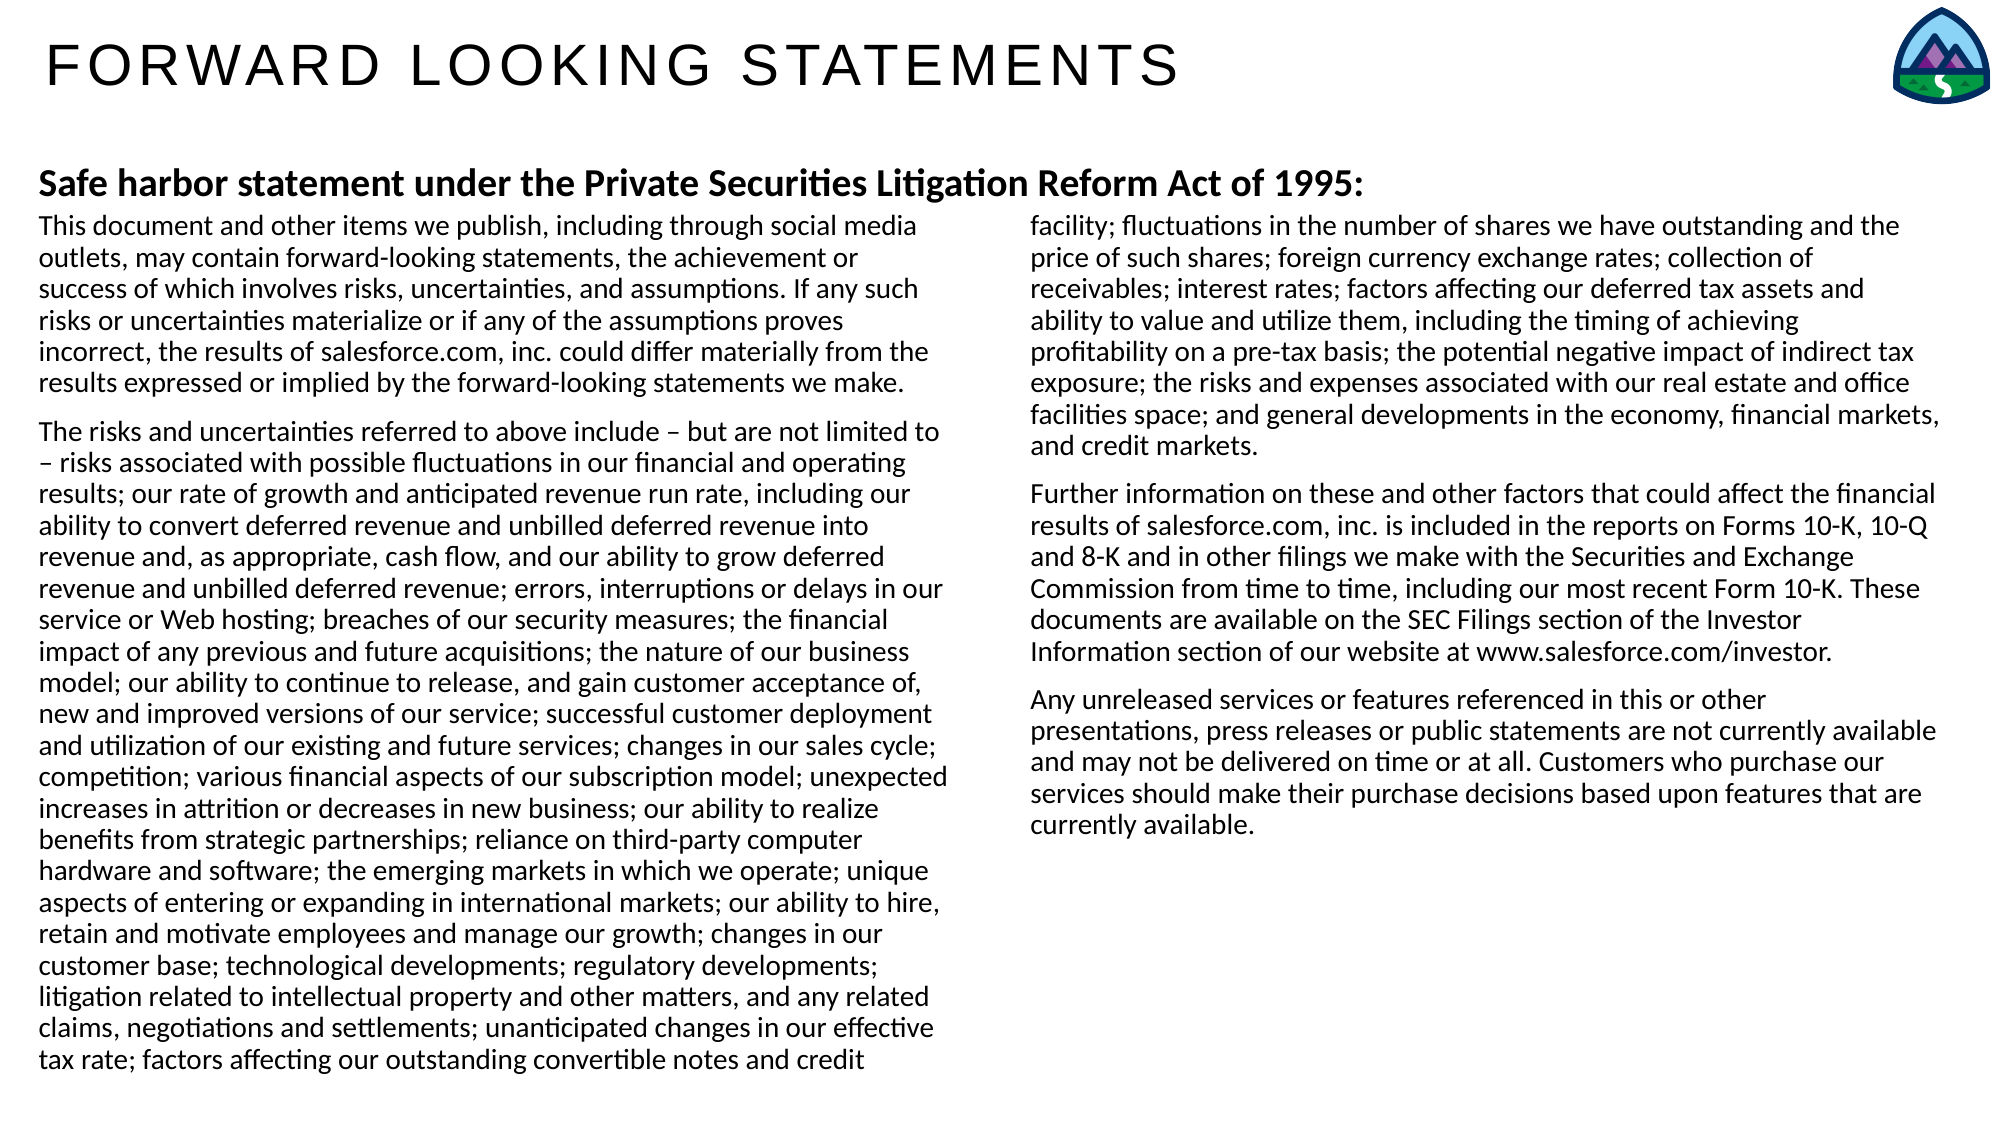

Forward Looking Statements
Safe harbor statement under the Private Securities Litigation Reform Act of 1995:
This document and other items we publish, including through social media outlets, may contain forward-looking statements, the achievement or success of which involves risks, uncertainties, and assumptions. If any such risks or uncertainties materialize or if any of the assumptions proves incorrect, the results of salesforce.com, inc. could differ materially from the results expressed or implied by the forward-looking statements we make.
The risks and uncertainties referred to above include – but are not limited to – risks associated with possible fluctuations in our financial and operating results; our rate of growth and anticipated revenue run rate, including our ability to convert deferred revenue and unbilled deferred revenue into revenue and, as appropriate, cash flow, and our ability to grow deferred revenue and unbilled deferred revenue; errors, interruptions or delays in our service or Web hosting; breaches of our security measures; the financial impact of any previous and future acquisitions; the nature of our business model; our ability to continue to release, and gain customer acceptance of, new and improved versions of our service; successful customer deployment and utilization of our existing and future services; changes in our sales cycle; competition; various financial aspects of our subscription model; unexpected increases in attrition or decreases in new business; our ability to realize benefits from strategic partnerships; reliance on third-party computer hardware and software; the emerging markets in which we operate; unique aspects of entering or expanding in international markets; our ability to hire, retain and motivate employees and manage our growth; changes in our customer base; technological developments; regulatory developments; litigation related to intellectual property and other matters, and any related claims, negotiations and settlements; unanticipated changes in our effective tax rate; factors affecting our outstanding convertible notes and credit facility; fluctuations in the number of shares we have outstanding and the price of such shares; foreign currency exchange rates; collection of receivables; interest rates; factors affecting our deferred tax assets and ability to value and utilize them, including the timing of achieving profitability on a pre-tax basis; the potential negative impact of indirect tax exposure; the risks and expenses associated with our real estate and office facilities space; and general developments in the economy, financial markets, and credit markets.
Further information on these and other factors that could affect the financial results of salesforce.com, inc. is included in the reports on Forms 10-K, 10-Q and 8-K and in other filings we make with the Securities and Exchange Commission from time to time, including our most recent Form 10-K. These documents are available on the SEC Filings section of the Investor Information section of our website at www.salesforce.com/investor.
Any unreleased services or features referenced in this or other presentations, press releases or public statements are not currently available and may not be delivered on time or at all. Customers who purchase our services should make their purchase decisions based upon features that are currently available.